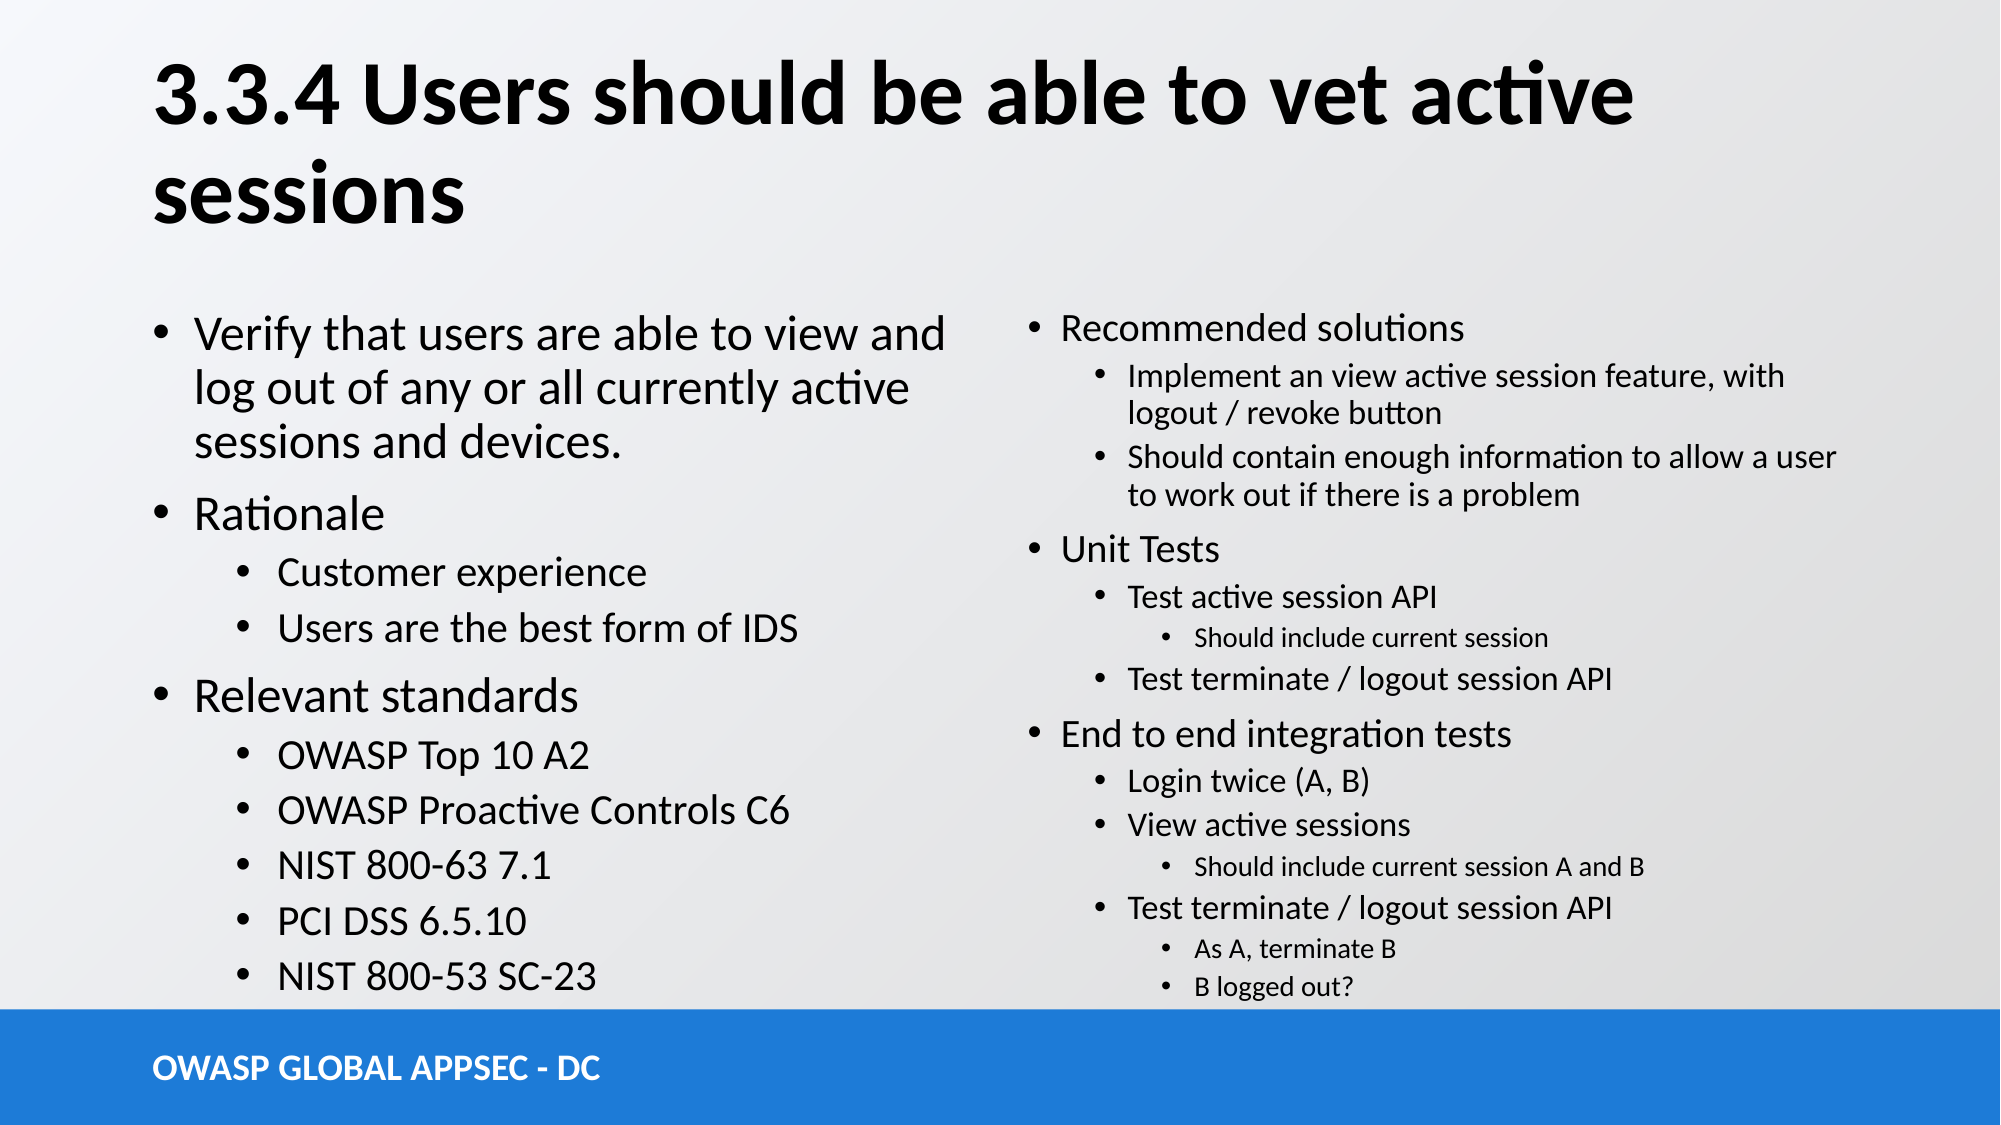

# 3.3.4 Users should be able to vet active sessions
Verify that users are able to view and log out of any or all currently active sessions and devices.
Rationale
Customer experience
Users are the best form of IDS
Relevant standards
OWASP Top 10 A2
OWASP Proactive Controls C6
NIST 800-63 7.1
PCI DSS 6.5.10
NIST 800-53 SC-23

Recommended solutions
Implement an view active session feature, with logout / revoke button
Should contain enough information to allow a user to work out if there is a problem
Unit Tests
Test active session API
Should include current session
Test terminate / logout session API
End to end integration tests
Login twice (A, B)
View active sessions
Should include current session A and B
Test terminate / logout session API
As A, terminate B
B logged out?